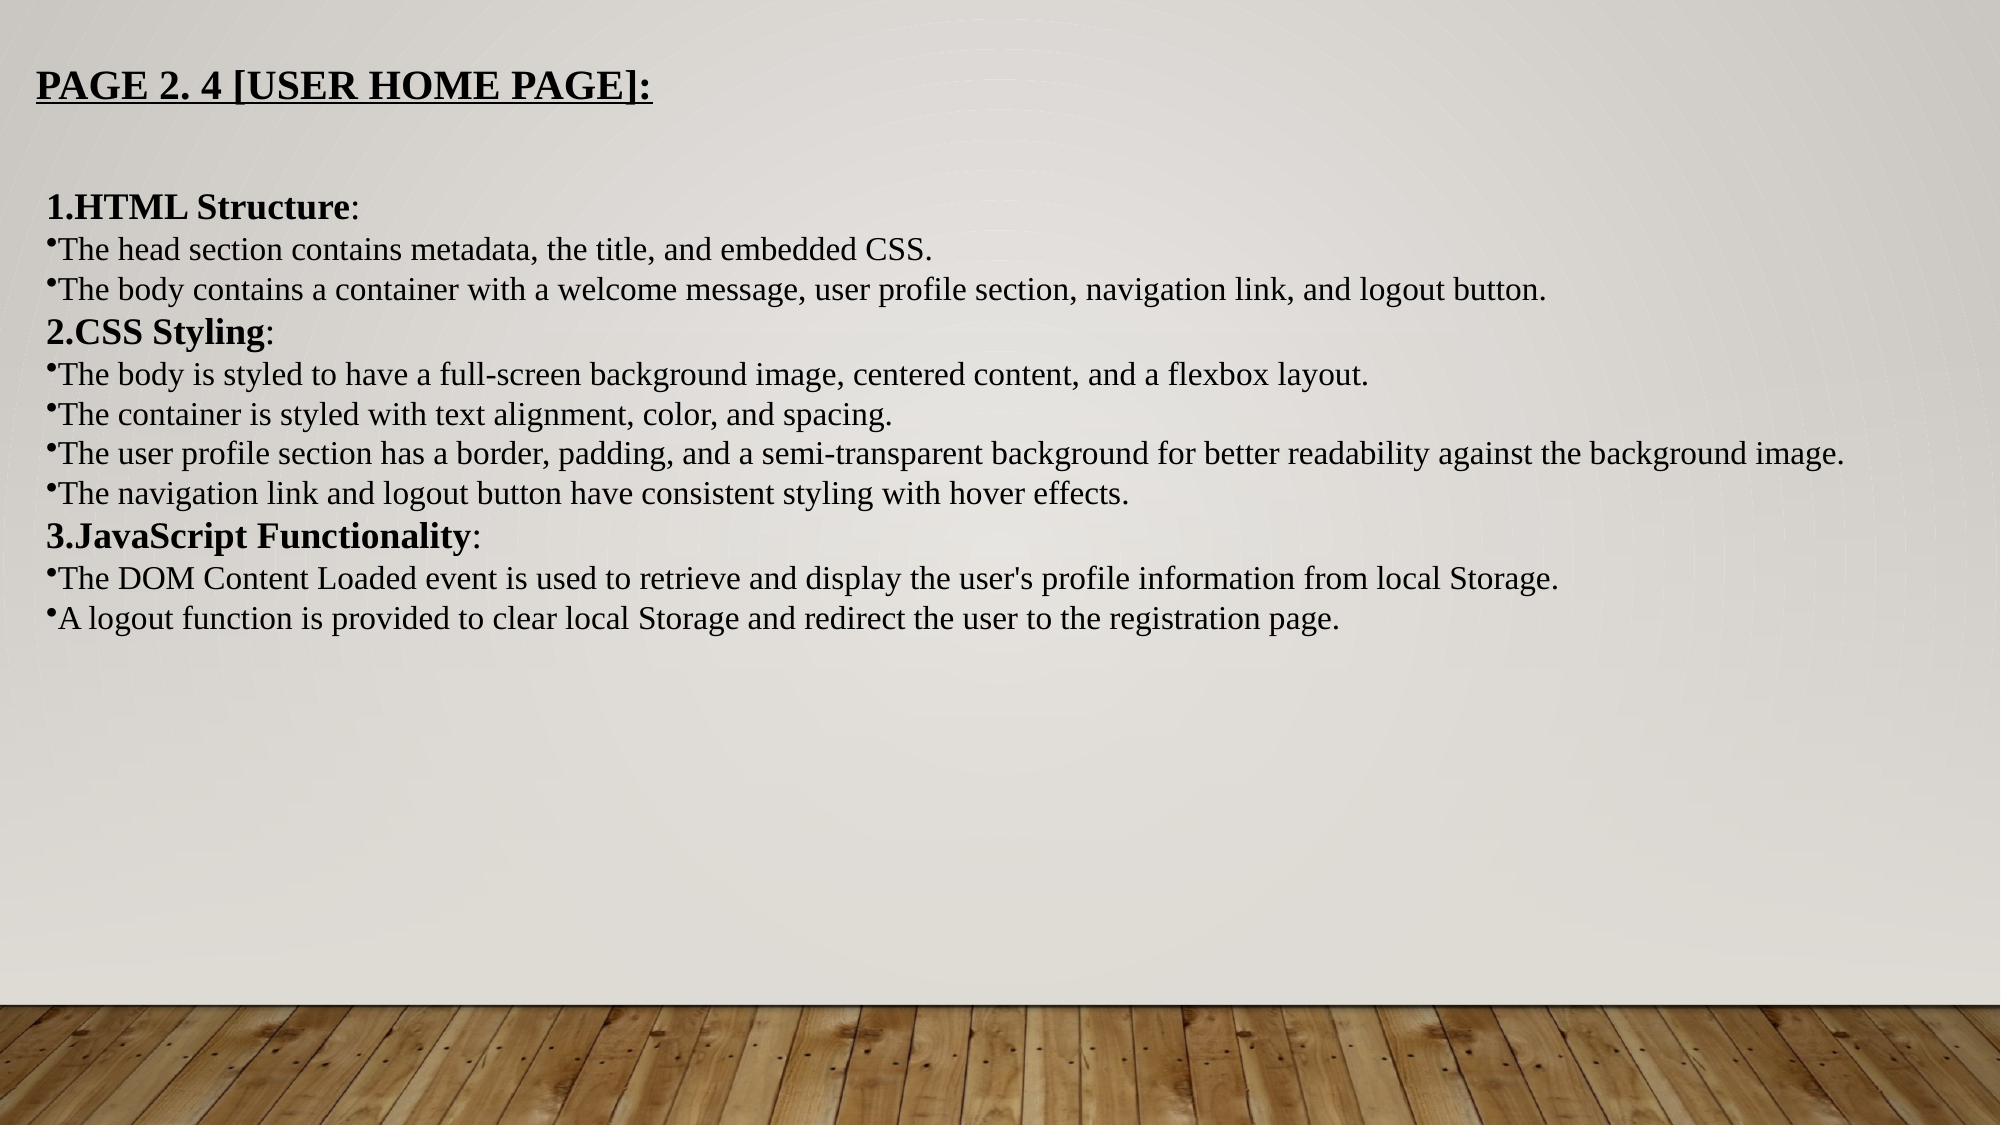

PAGE 2. 4 [USER HOME PAGE]:

1.HTML Structure:
The head section contains metadata, the title, and embedded CSS.
The body contains a container with a welcome message, user profile section, navigation link, and logout button.
2.CSS Styling:
The body is styled to have a full-screen background image, centered content, and a flexbox layout.
The container is styled with text alignment, color, and spacing.
The user profile section has a border, padding, and a semi-transparent background for better readability against the background image.
The navigation link and logout button have consistent styling with hover effects.
3.JavaScript Functionality:
The DOM Content Loaded event is used to retrieve and display the user's profile information from local Storage.
A logout function is provided to clear local Storage and redirect the user to the registration page.